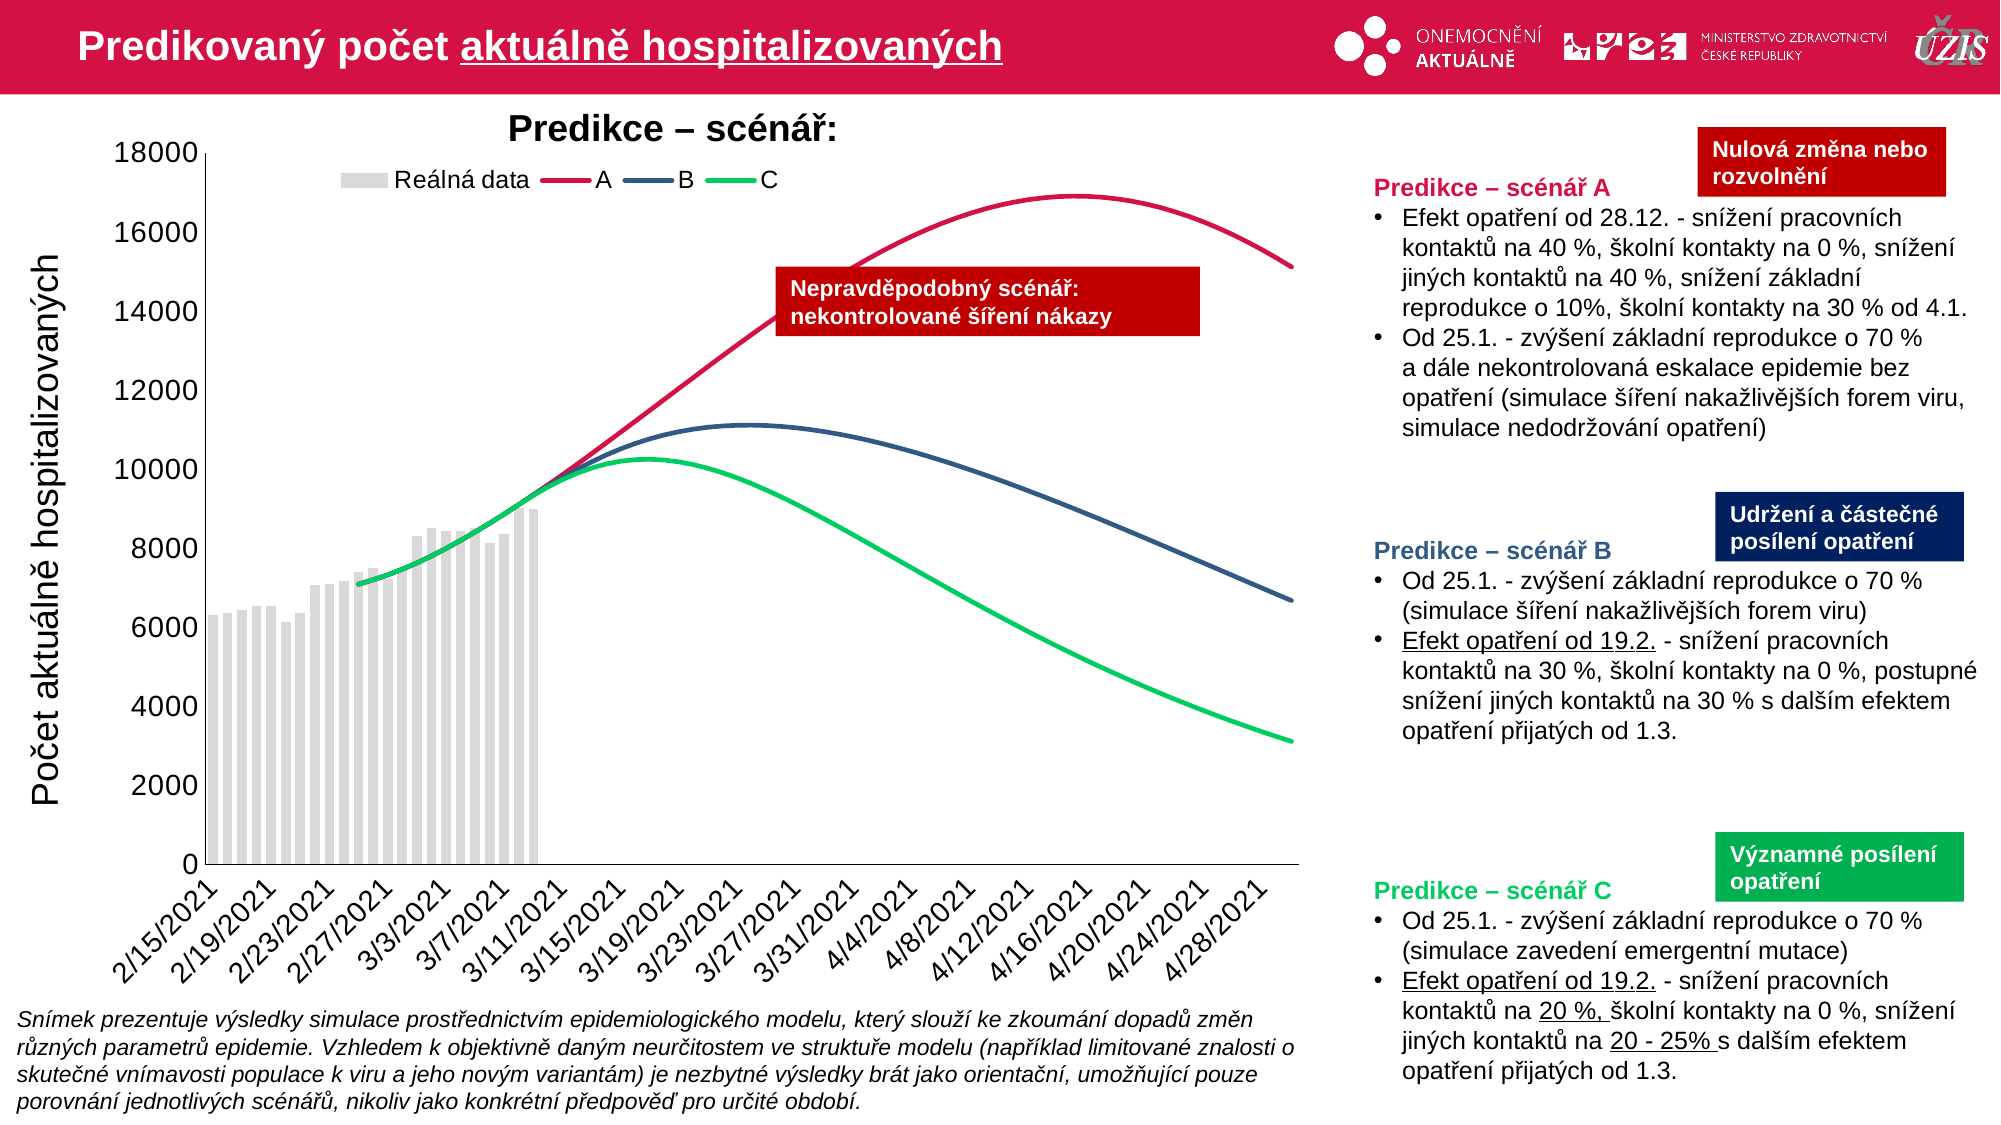

# Predikovaný počet aktuálně hospitalizovaných
Predikce – scénář:

### Chart

| Category | Reálná data | A | B | C |
|---|---|---|---|---|
| 44242 | 6312.0 | None | None | None |
| 44243 | 6349.0 | None | None | None |
| 44244 | 6432.0 | None | None | None |
| 44245 | 6529.0 | None | None | None |
| 44246 | 6544.0 | None | None | None |
| 44247 | 6142.0 | None | None | None |
| 44248 | 6356.0 | None | None | None |
| 44249 | 7059.0 | None | None | None |
| 44250 | 7089.0 | None | None | None |
| 44251 | 7181.0 | None | None | None |
| 44252 | 7397.0 | 7089.000000000004 | 7089.000000000004 | 7089.000000000004 |
| 44253 | 7500.0 | 7199.475671584272 | 7199.475671584272 | 7199.475671584272 |
| 44254 | 7219.0 | 7323.53106252227 | 7323.53106252227 | 7323.53106252227 |
| 44255 | 7488.0 | 7466.146727233127 | 7466.146727233127 | 7466.146727233127 |
| 44256 | 8313.0 | 7626.591464288421 | 7626.591464288421 | 7626.591464288421 |
| 44257 | 8503.0 | 7802.078488478075 | 7802.078488478075 | 7802.078488478075 |
| 44258 | 8438.0 | 7993.554868332366 | 7993.554868332366 | 7993.554868332366 |
| 44259 | 8440.0 | 8197.81234573498 | 8197.81234573498 | 8197.81234573498 |
| 44260 | 8502.0 | 8410.946857459581 | 8410.946857459581 | 8410.946857459581 |
| 44261 | 8119.0 | 8633.870903808733 | 8633.870903808733 | 8633.870903808733 |
| 44262 | 8361.0 | 8866.758284905562 | 8866.758284905562 | 8866.758284905562 |
| 44263 | 9018.0 | 9107.396371544855 | 9107.396371544855 | 9107.396371544855 |
| 44264 | 8987.0 | 9353.685923890014 | 9345.335131970389 | 9338.951655782947 |
| 44265 | None | 9605.246655095492 | 9574.419236387148 | 9550.84838617173 |
| 44266 | None | 9862.115458770164 | 9791.544949683814 | 9737.757486791044 |
| 44267 | None | 10125.307229884516 | 9996.032215526966 | 9898.089994554006 |
| 44268 | None | 10394.182368281063 | 10186.364794345527 | 10030.206463665194 |
| 44269 | None | 10666.957308901914 | 10360.30108128011 | 10132.158540734139 |
| 44270 | None | 10941.425980190588 | 10515.502161412469 | 10202.191463147952 |
| 44271 | None | 11217.125689619961 | 10651.64902355936 | 10240.785320932262 |
| 44272 | None | 11493.941454732827 | 10769.10330879775 | 10249.331232733633 |
| 44273 | None | 11771.447914168684 | 10868.189373068637 | 10229.347597907883 |
| 44274 | None | 12049.066345645533 | 10949.346727562253 | 10182.612238142048 |
| 44275 | None | 12326.15020722468 | 11013.285607559314 | 10111.358347473068 |
| 44276 | None | 12602.041001775968 | 11060.884523797777 | 10018.040410149517 |
| 44277 | None | 12875.672803685698 | 11092.65951487432 | 9904.689495227545 |
| 44278 | None | 13146.558291311478 | 11109.715109716777 | 9773.830872777064 |
| 44279 | None | 13413.733565045779 | 11112.704936890044 | 9627.45555266153 |
| 44280 | None | 13676.318855306075 | 11102.35610583744 | 9467.51944563793 |
| 44281 | None | 13933.758642698444 | 11079.685245374692 | 9296.145088272302 |
| 44282 | None | 14185.427882116554 | 11045.586063277704 | 9115.20064652793 |
| 44283 | None | 14430.561321021041 | 11000.771827667772 | 8926.259493857222 |
| 44284 | None | 14668.23738522528 | 10945.789115869778 | 8730.644853550011 |
| 44285 | None | 14897.757719810761 | 10881.411978579757 | 8529.843349136603 |
| 44286 | None | 15118.311883220886 | 10808.290316124952 | 8325.148419992654 |
| 44287 | None | 15329.170344585238 | 10727.092300848797 | 8117.770824082327 |
| 44288 | None | 15529.690147031286 | 10638.498542207739 | 7908.83063257738 |
| 44289 | None | 15719.124215303742 | 10543.016546135781 | 7699.183236733438 |
| 44290 | None | 15896.770428500506 | 10441.139444668002 | 7489.593692668247 |
| 44291 | None | 16061.94532868515 | 10333.317584736142 | 7280.714953990438 |
| 44292 | None | 16213.966598710982 | 10219.94430566812 | 7073.0840402627055 |
| 44293 | None | 16352.22321805032 | 10101.427063463654 | 6867.201420923742 |
| 44294 | None | 16476.14485226331 | 9978.155353407552 | 6663.504872027767 |
| 44295 | None | 16585.23532227864 | 9850.535231650201 | 6462.411377550191 |
| 44296 | None | 16679.02879947143 | 9718.93566026285 | 6264.262078967495 |
| 44297 | None | 16757.095546402037 | 9583.691947832596 | 6069.329594386487 |
| 44298 | None | 16819.052713041052 | 9445.116411590338 | 5877.833932175358 |
| 44299 | None | 16864.550466113713 | 9303.48503765229 | 5689.934551030401 |
| 44300 | None | 16893.294775961753 | 9159.058140516978 | 5505.753929967669 |
| 44301 | None | 16905.071769074813 | 9012.103414263562 | 5325.403633226858 |
| 44302 | None | 16899.768277302097 | 8862.914916265745 | 5149.005601397625 |
| 44303 | None | 16877.36559377461 | 8711.80555138151 | 4976.686656562414 |
| 44304 | None | 16837.833444892283 | 8559.002221356779 | 4808.477040081307 |
| 44305 | None | 16781.2198280862 | 8404.73498709575 | 4644.401046536197 |
| 44306 | None | 16707.677966265863 | 8249.264026273619 | 4484.505426551508 |
| 44307 | None | 16617.38210842486 | 8092.796732849734 | 4328.778410691635 |
| 44308 | None | 16510.569155374902 | 7935.529517910819 | 4177.192082816994 |
| 44309 | None | 16387.56671709703 | 7777.677571392522 | 4029.7333884076584 |
| 44310 | None | 16248.783654321964 | 7619.468248927308 | 3886.3991923585922 |
| 44311 | None | 16094.655168119314 | 7461.088987039402 | 3747.145415139846 |
| 44312 | None | 15925.683253650326 | 7302.730877686806 | 3611.931625074267 |
| 44313 | None | 15742.413838034052 | 7144.569378987118 | 3480.70271474521 |
| 44314 | None | 15545.444819375341 | 6986.776883495101 | 3353.402806175061 |
| 44315 | None | 15335.418491216376 | 6829.5196870004265 | 3229.973246530801 |
| 44316 | None | 15113.01714012149 | 6672.957481197029 | 3110.352336623116 |
Nulová změna nebo rozvolnění
Predikce – scénář A
Efekt opatření od 28.12. - snížení pracovních kontaktů na 40 %, školní kontakty na 0 %, snížení jiných kontaktů na 40 %, snížení základní reprodukce o 10%, školní kontakty na 30 % od 4.1.
Od 25.1. - zvýšení základní reprodukce o 70 %
a dále nekontrolovaná eskalace epidemie bez opatření (simulace šíření nakažlivějších forem viru, simulace nedodržování opatření)
Nepravděpodobný scénář: nekontrolované šíření nákazy
Udržení a částečné posílení opatření
Počet aktuálně hospitalizovaných
Predikce – scénář B
Od 25.1. - zvýšení základní reprodukce o 70 % (simulace šíření nakažlivějších forem viru)
Efekt opatření od 19.2. - snížení pracovních kontaktů na 30 %, školní kontakty na 0 %, postupné snížení jiných kontaktů na 30 % s dalším efektem opatření přijatých od 1.3.
Významné posílení opatření
Predikce – scénář C
Od 25.1. - zvýšení základní reprodukce o 70 % (simulace zavedení emergentní mutace)
Efekt opatření od 19.2. - snížení pracovních kontaktů na 20 %, školní kontakty na 0 %, snížení jiných kontaktů na 20 - 25% s dalším efektem opatření přijatých od 1.3.
Snímek prezentuje výsledky simulace prostřednictvím epidemiologického modelu, který slouží ke zkoumání dopadů změn různých parametrů epidemie. Vzhledem k objektivně daným neurčitostem ve struktuře modelu (například limitované znalosti o skutečné vnímavosti populace k viru a jeho novým variantám) je nezbytné výsledky brát jako orientační, umožňující pouze porovnání jednotlivých scénářů, nikoliv jako konkrétní předpověď pro určité období.